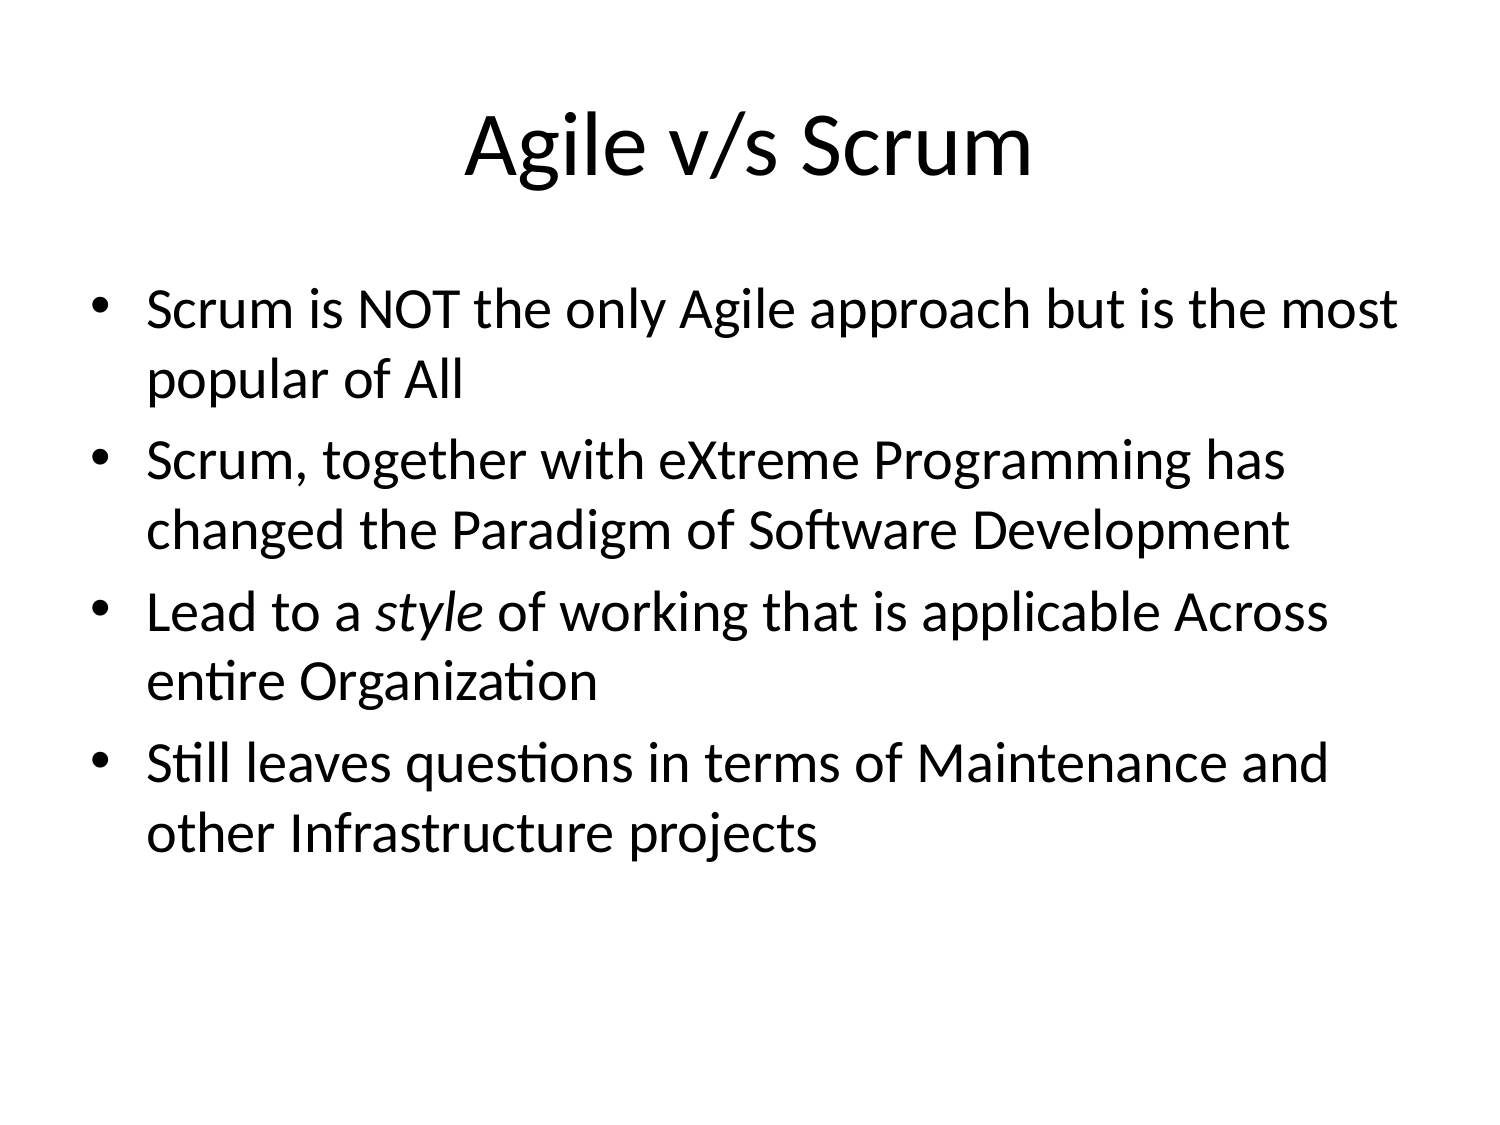

# Agile v/s Scrum
Scrum is NOT the only Agile approach but is the most popular of All
Scrum, together with eXtreme Programming has changed the Paradigm of Software Development
Lead to a style of working that is applicable Across entire Organization
Still leaves questions in terms of Maintenance and other Infrastructure projects